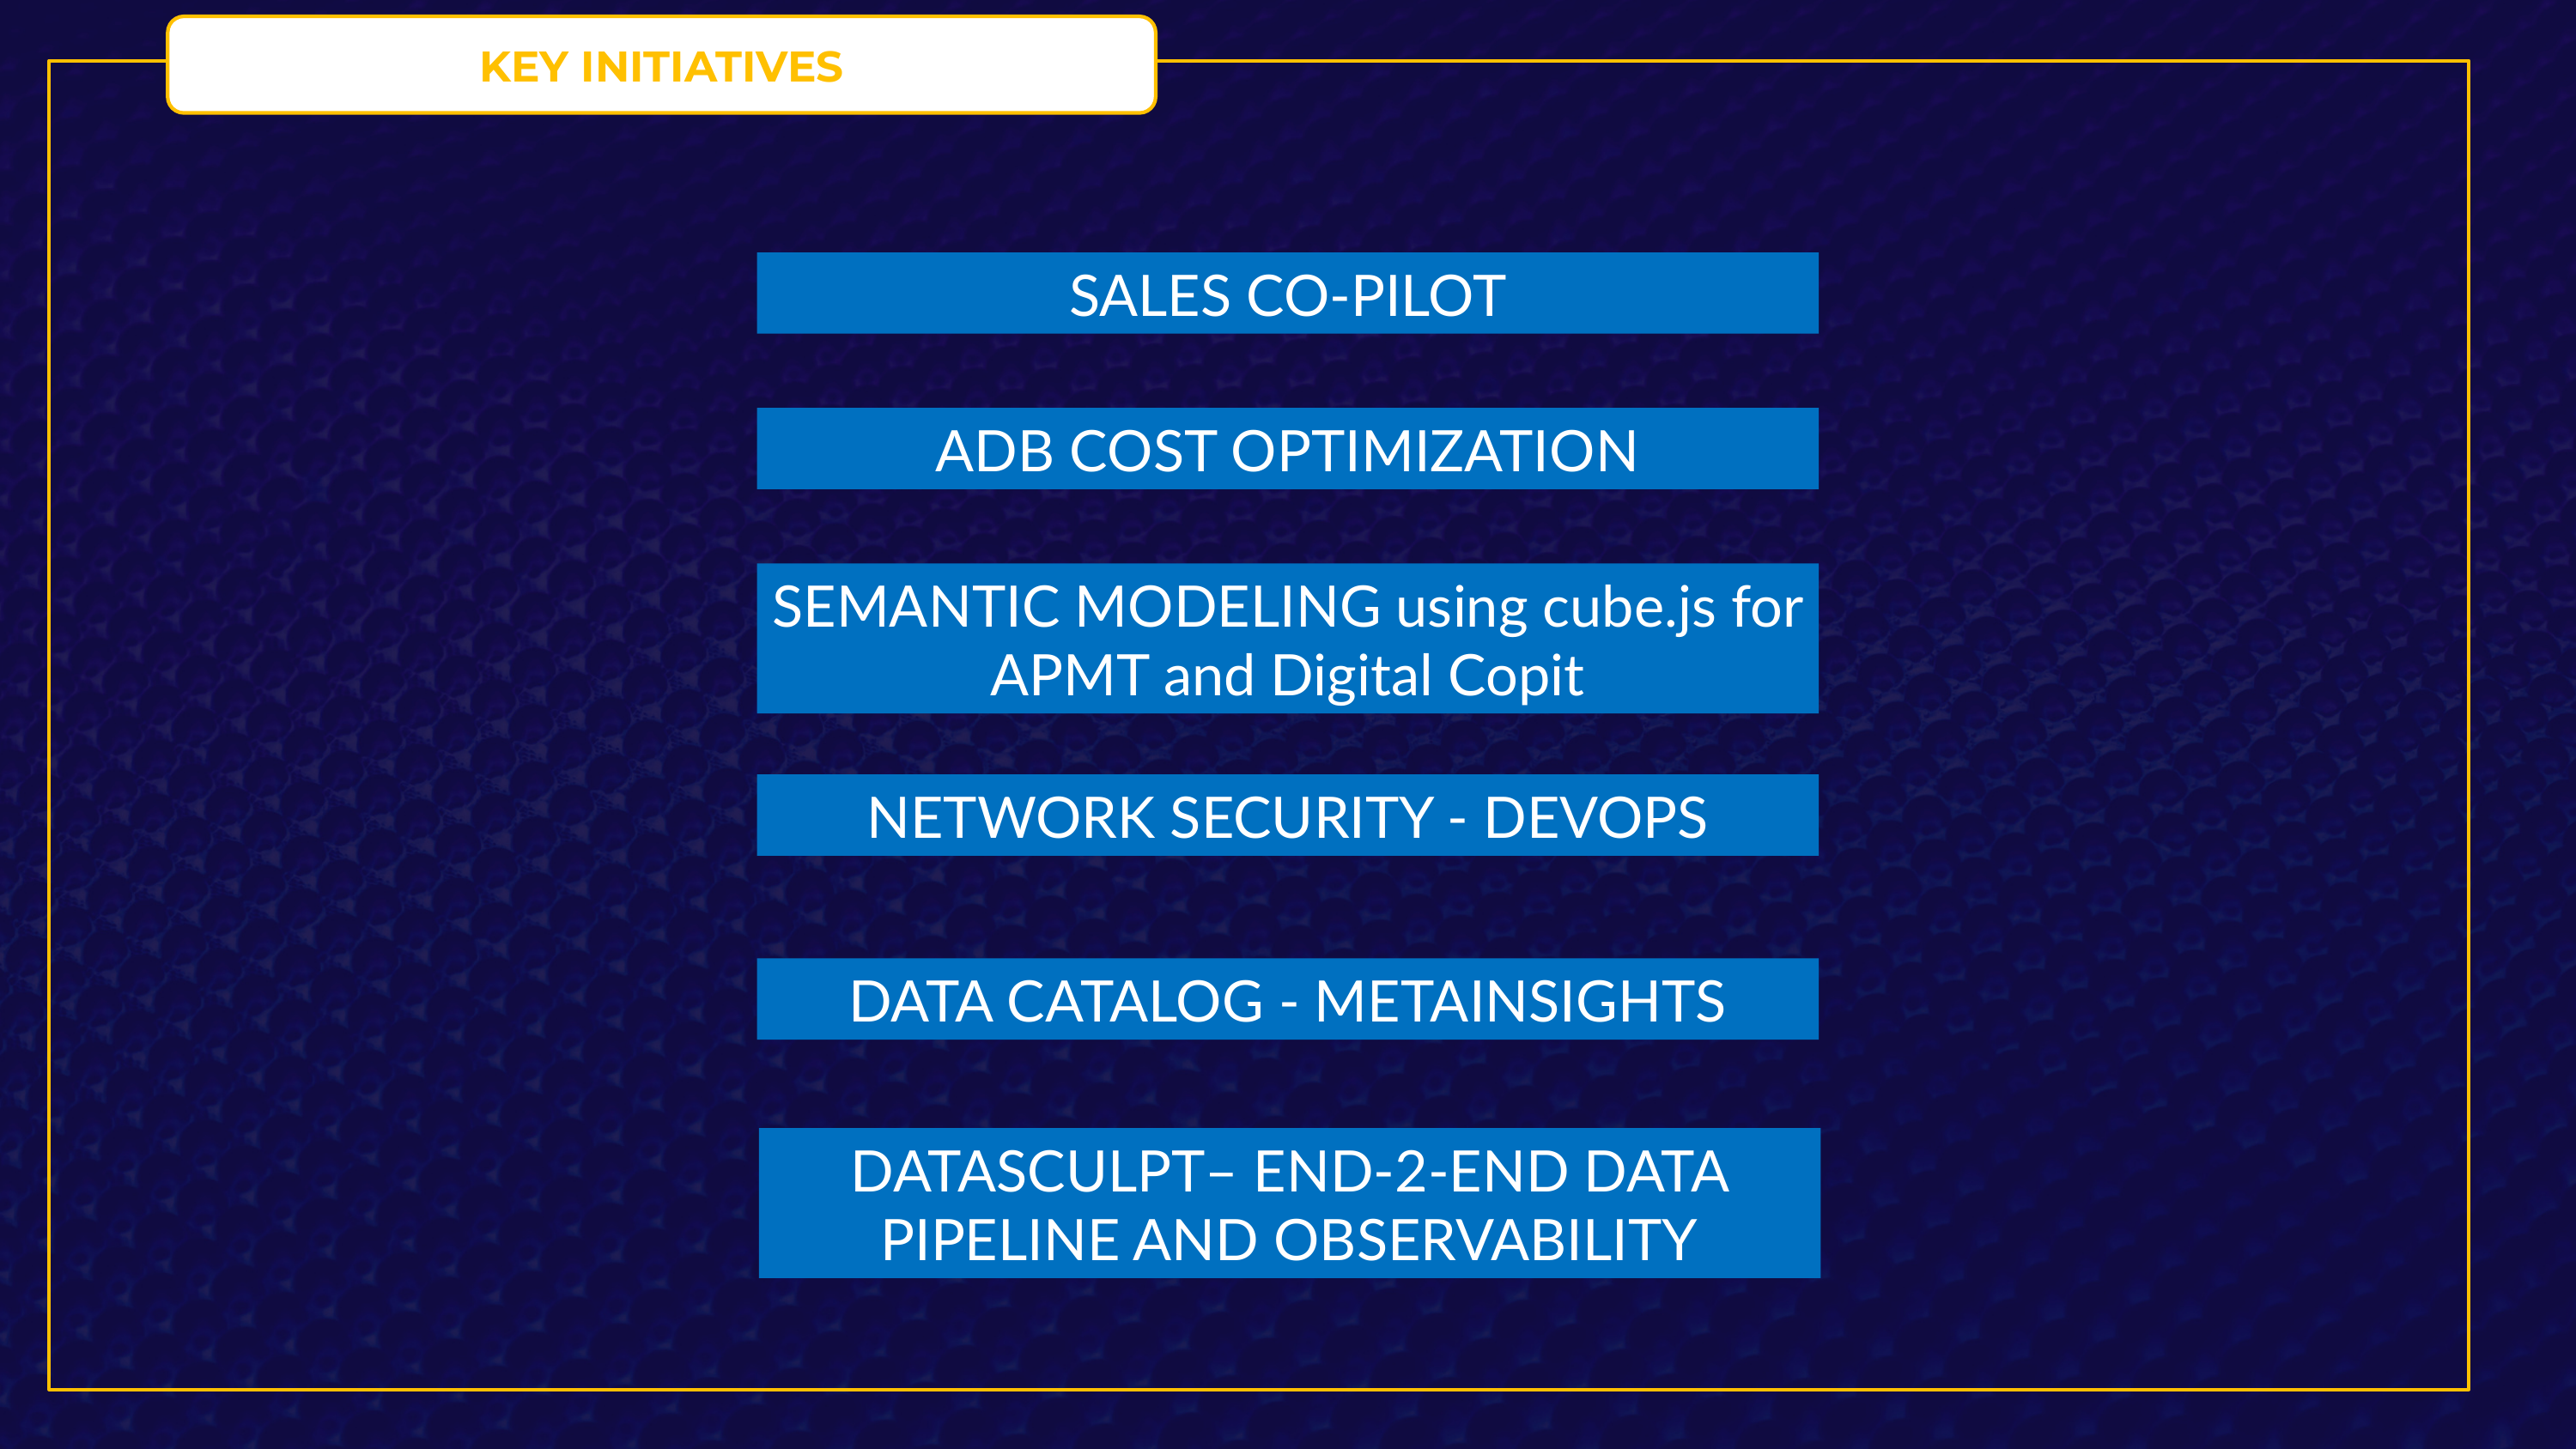

KEY INITIATIVES

SALES CO-PILOT
ADB COST OPTIMIZATION
SEMANTIC MODELING using cube.js for APMT and Digital Copit
NETWORK SECURITY - DEVOPS

DATA CATALOG - METAINSIGHTS
DATASCULPT– END-2-END DATA PIPELINE AND OBSERVABILITY